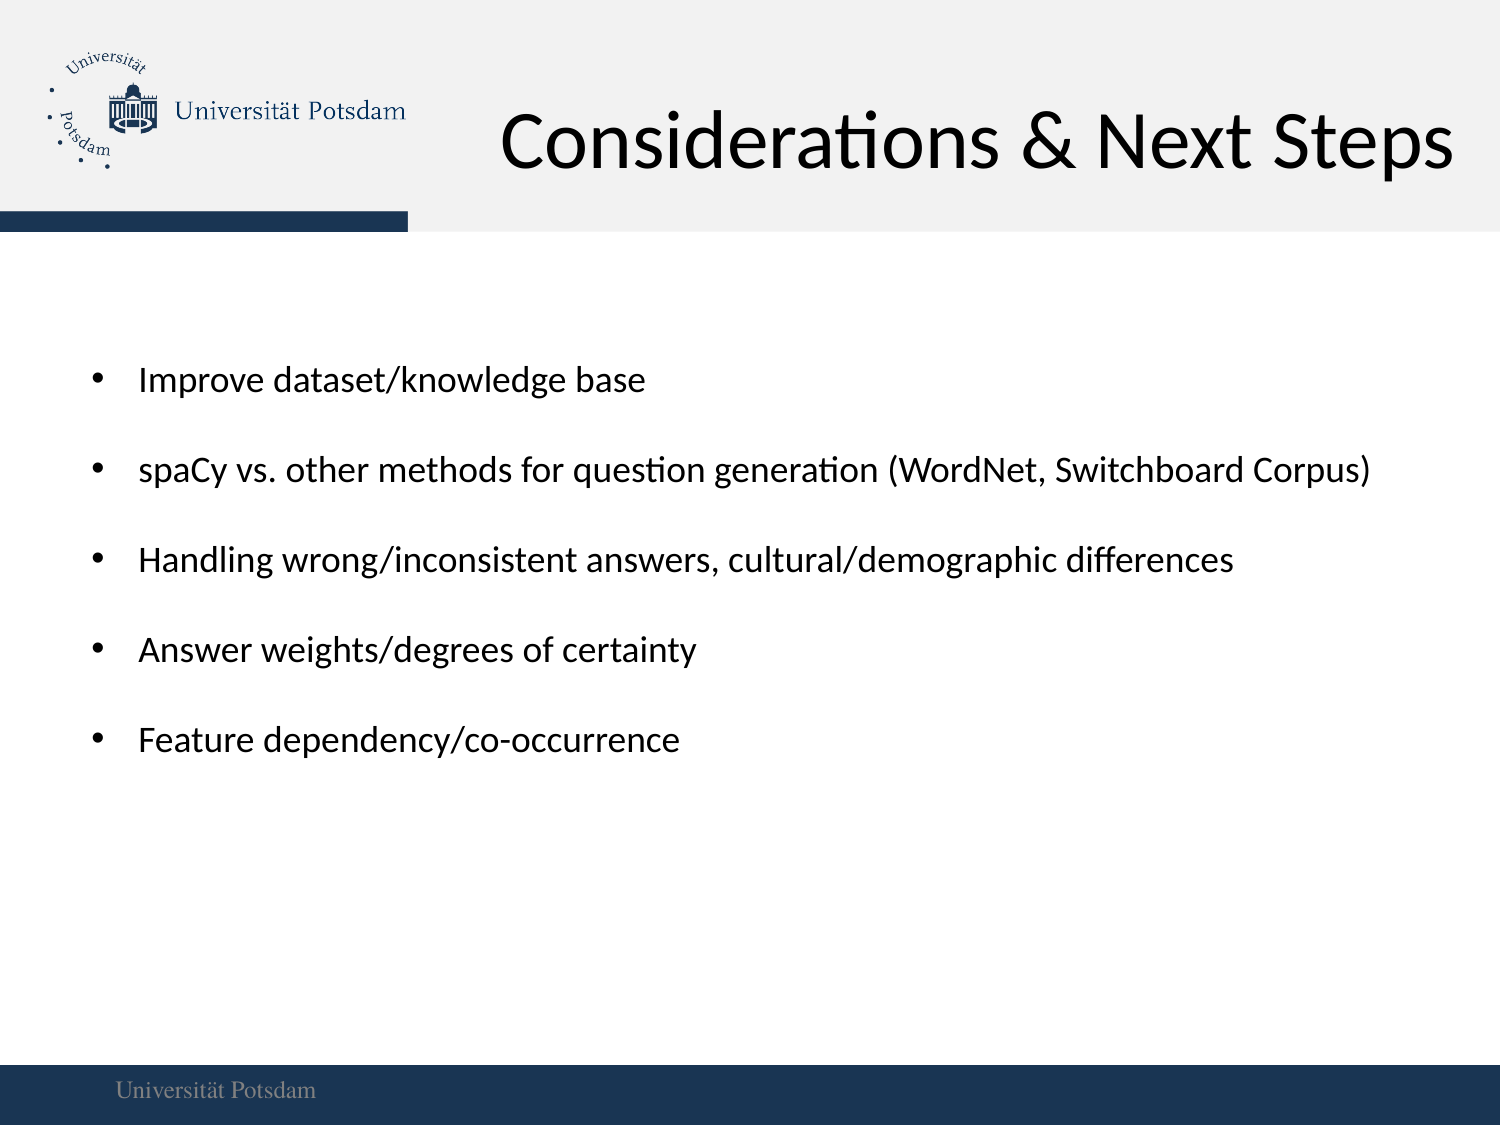

Considerations & Next Steps
Improve dataset/knowledge base
spaCy vs. other methods for question generation (WordNet, Switchboard Corpus)
Handling wrong/inconsistent answers, cultural/demographic differences
Answer weights/degrees of certainty
Feature dependency/co-occurrence